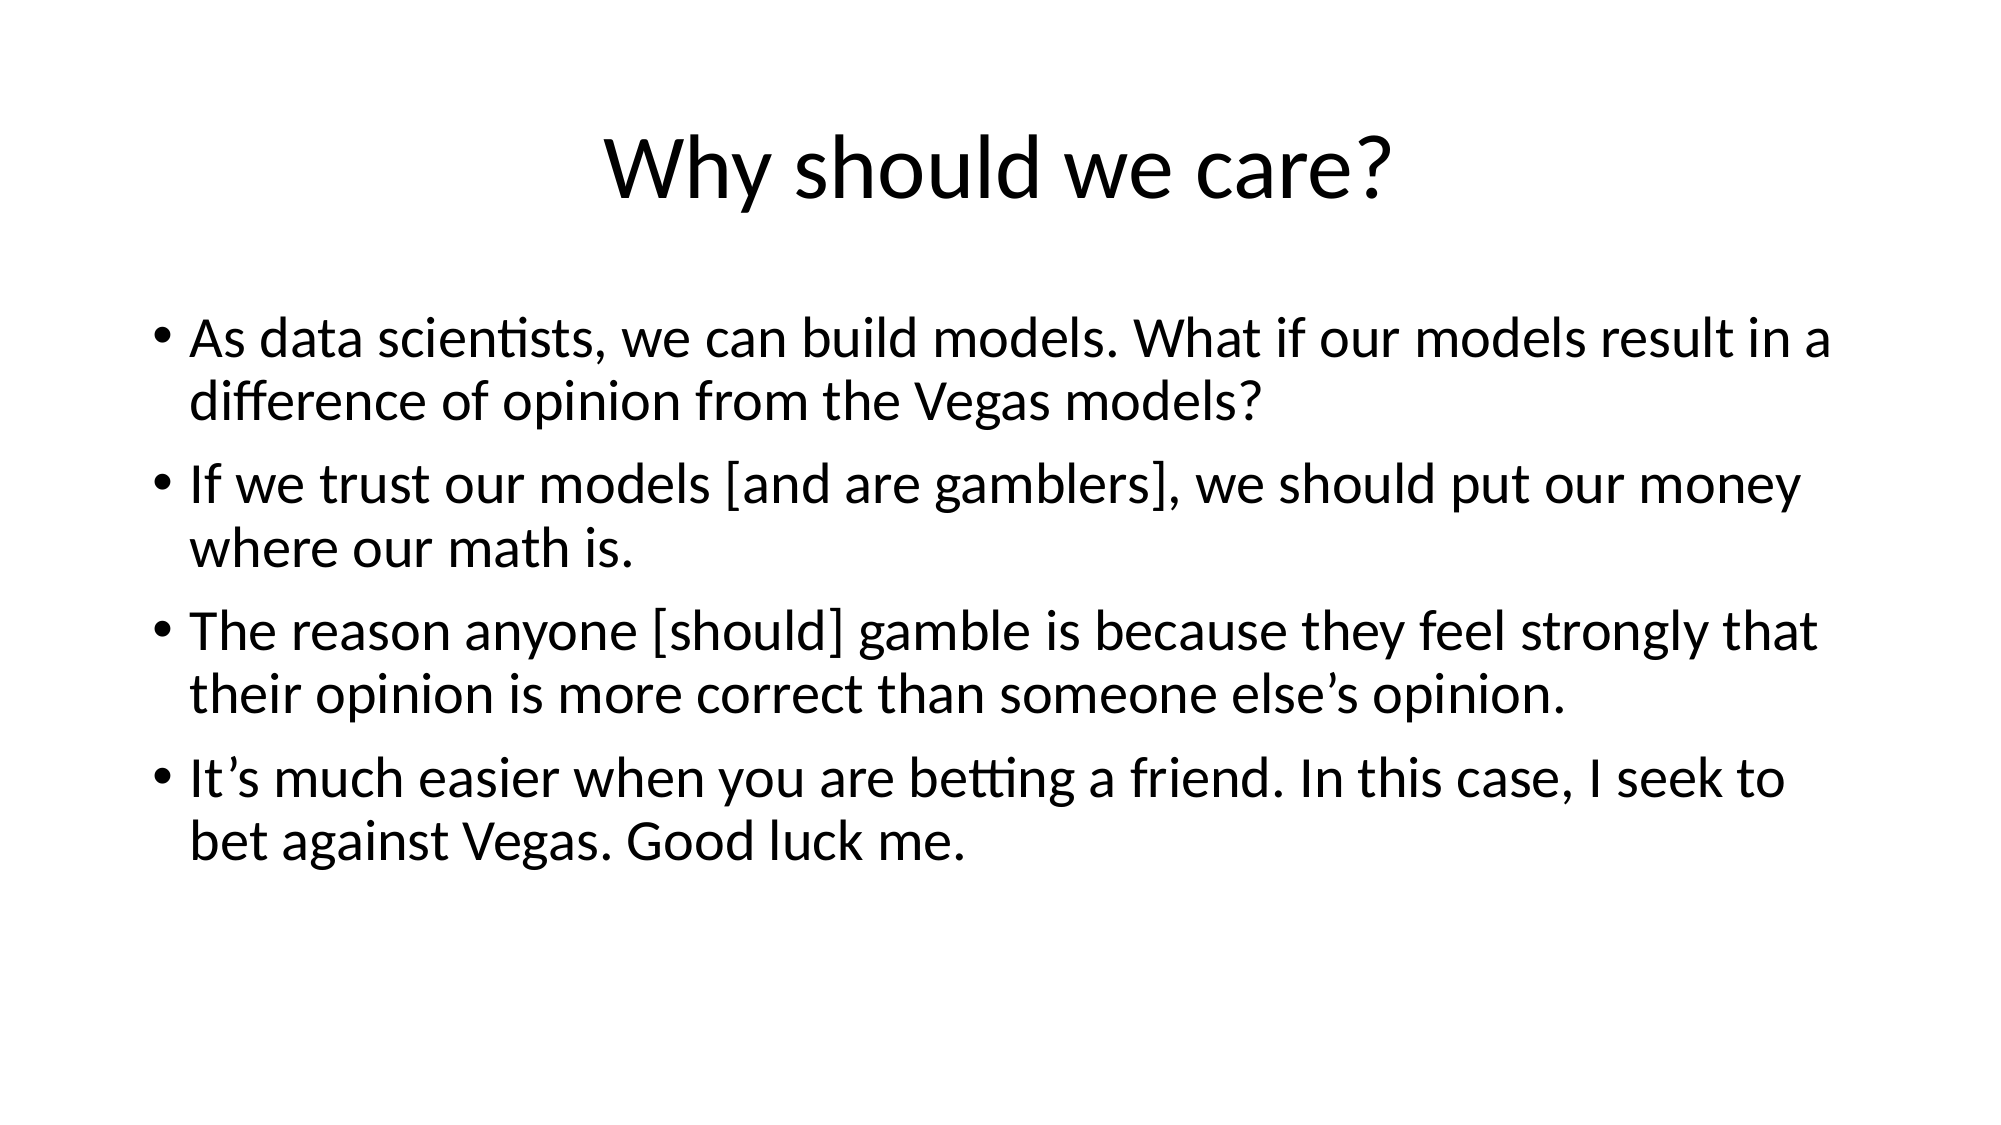

# Why should we care?
As data scientists, we can build models. What if our models result in a difference of opinion from the Vegas models?
If we trust our models [and are gamblers], we should put our money where our math is.
The reason anyone [should] gamble is because they feel strongly that their opinion is more correct than someone else’s opinion.
It’s much easier when you are betting a friend. In this case, I seek to bet against Vegas. Good luck me.